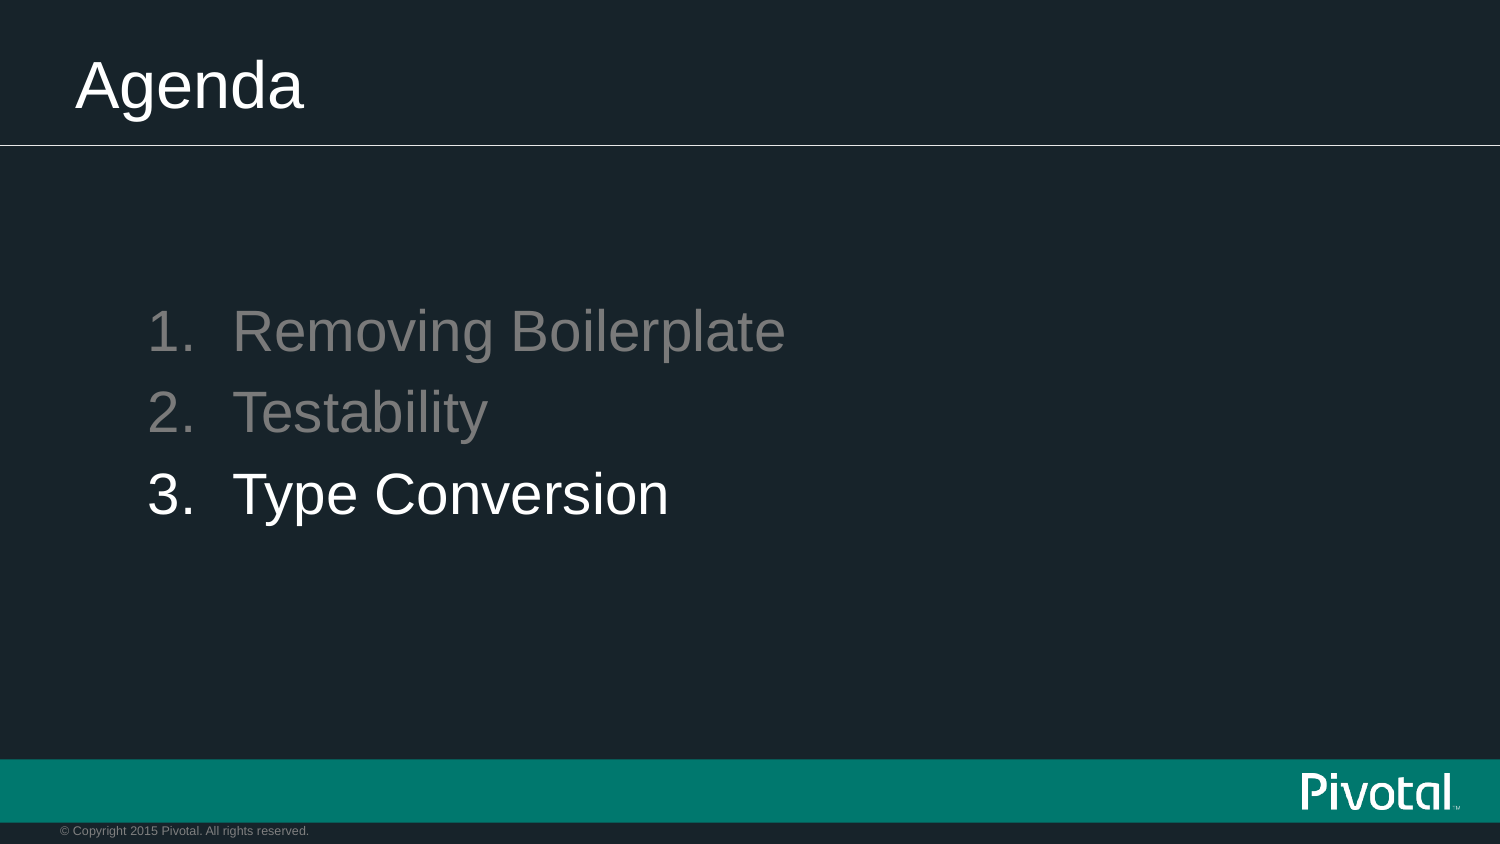

# Agenda
Removing Boilerplate
Testability
Type Conversion